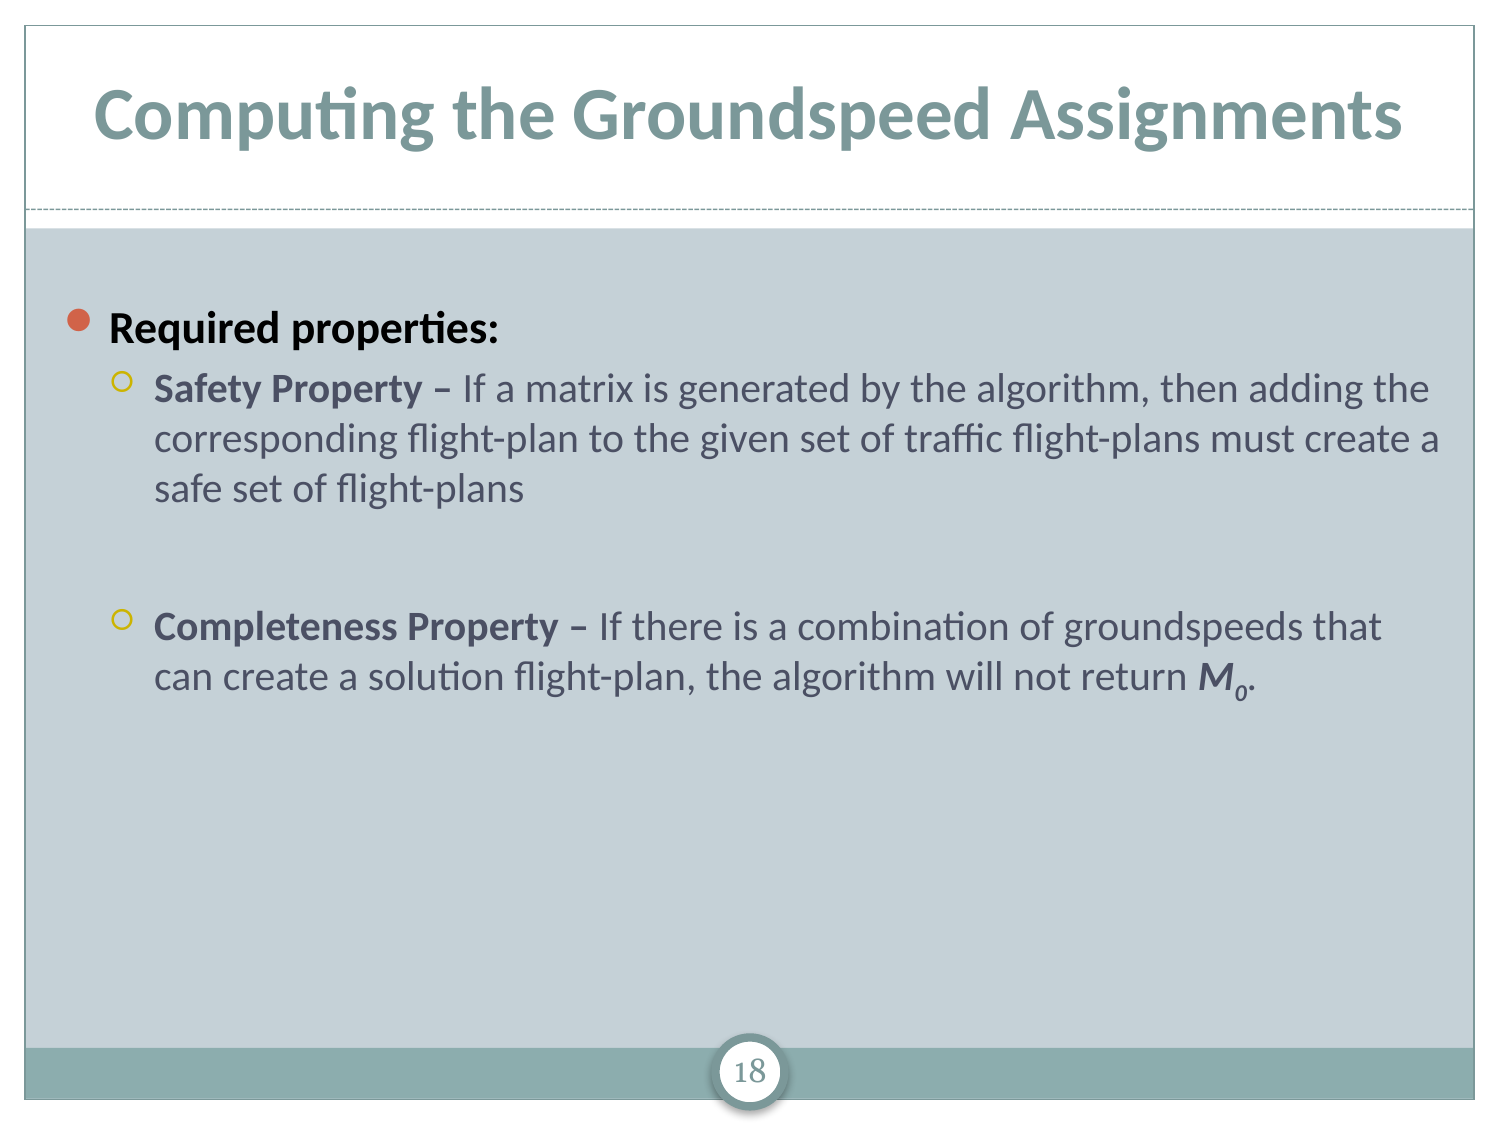

# Computing the Groundspeed Assignments

Required properties:
Safety Property – If a matrix is generated by the algorithm, then adding the corresponding flight-plan to the given set of traffic flight-plans must create a safe set of flight-plans

Completeness Property – If there is a combination of groundspeeds that can create a solution flight-plan, the algorithm will not return M0.

18